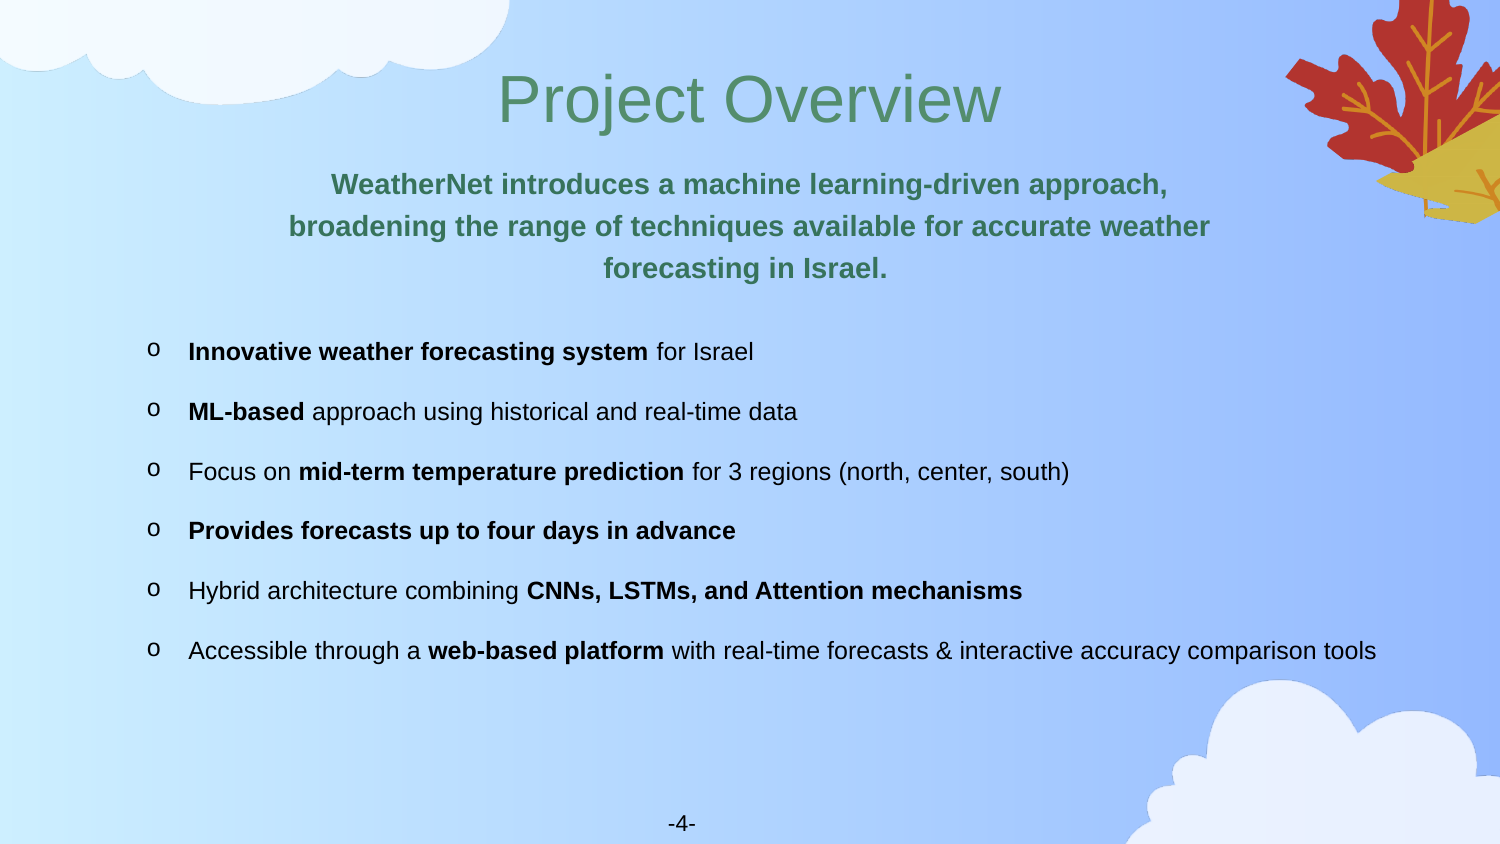

Project Overview

WeatherNet introduces a machine learning-driven approach, broadening the range of techniques available for accurate weather forecasting in Israel.
  Innovative weather forecasting system for Israel
  ML-based approach using historical and real-time data
  Focus on mid-term temperature prediction for 3 regions (north, center, south)
  Provides forecasts up to four days in advance
  Hybrid architecture combining CNNs, LSTMs, and Attention mechanisms
  Accessible through a web-based platform with real-time forecasts & interactive accuracy comparison tools

-4-